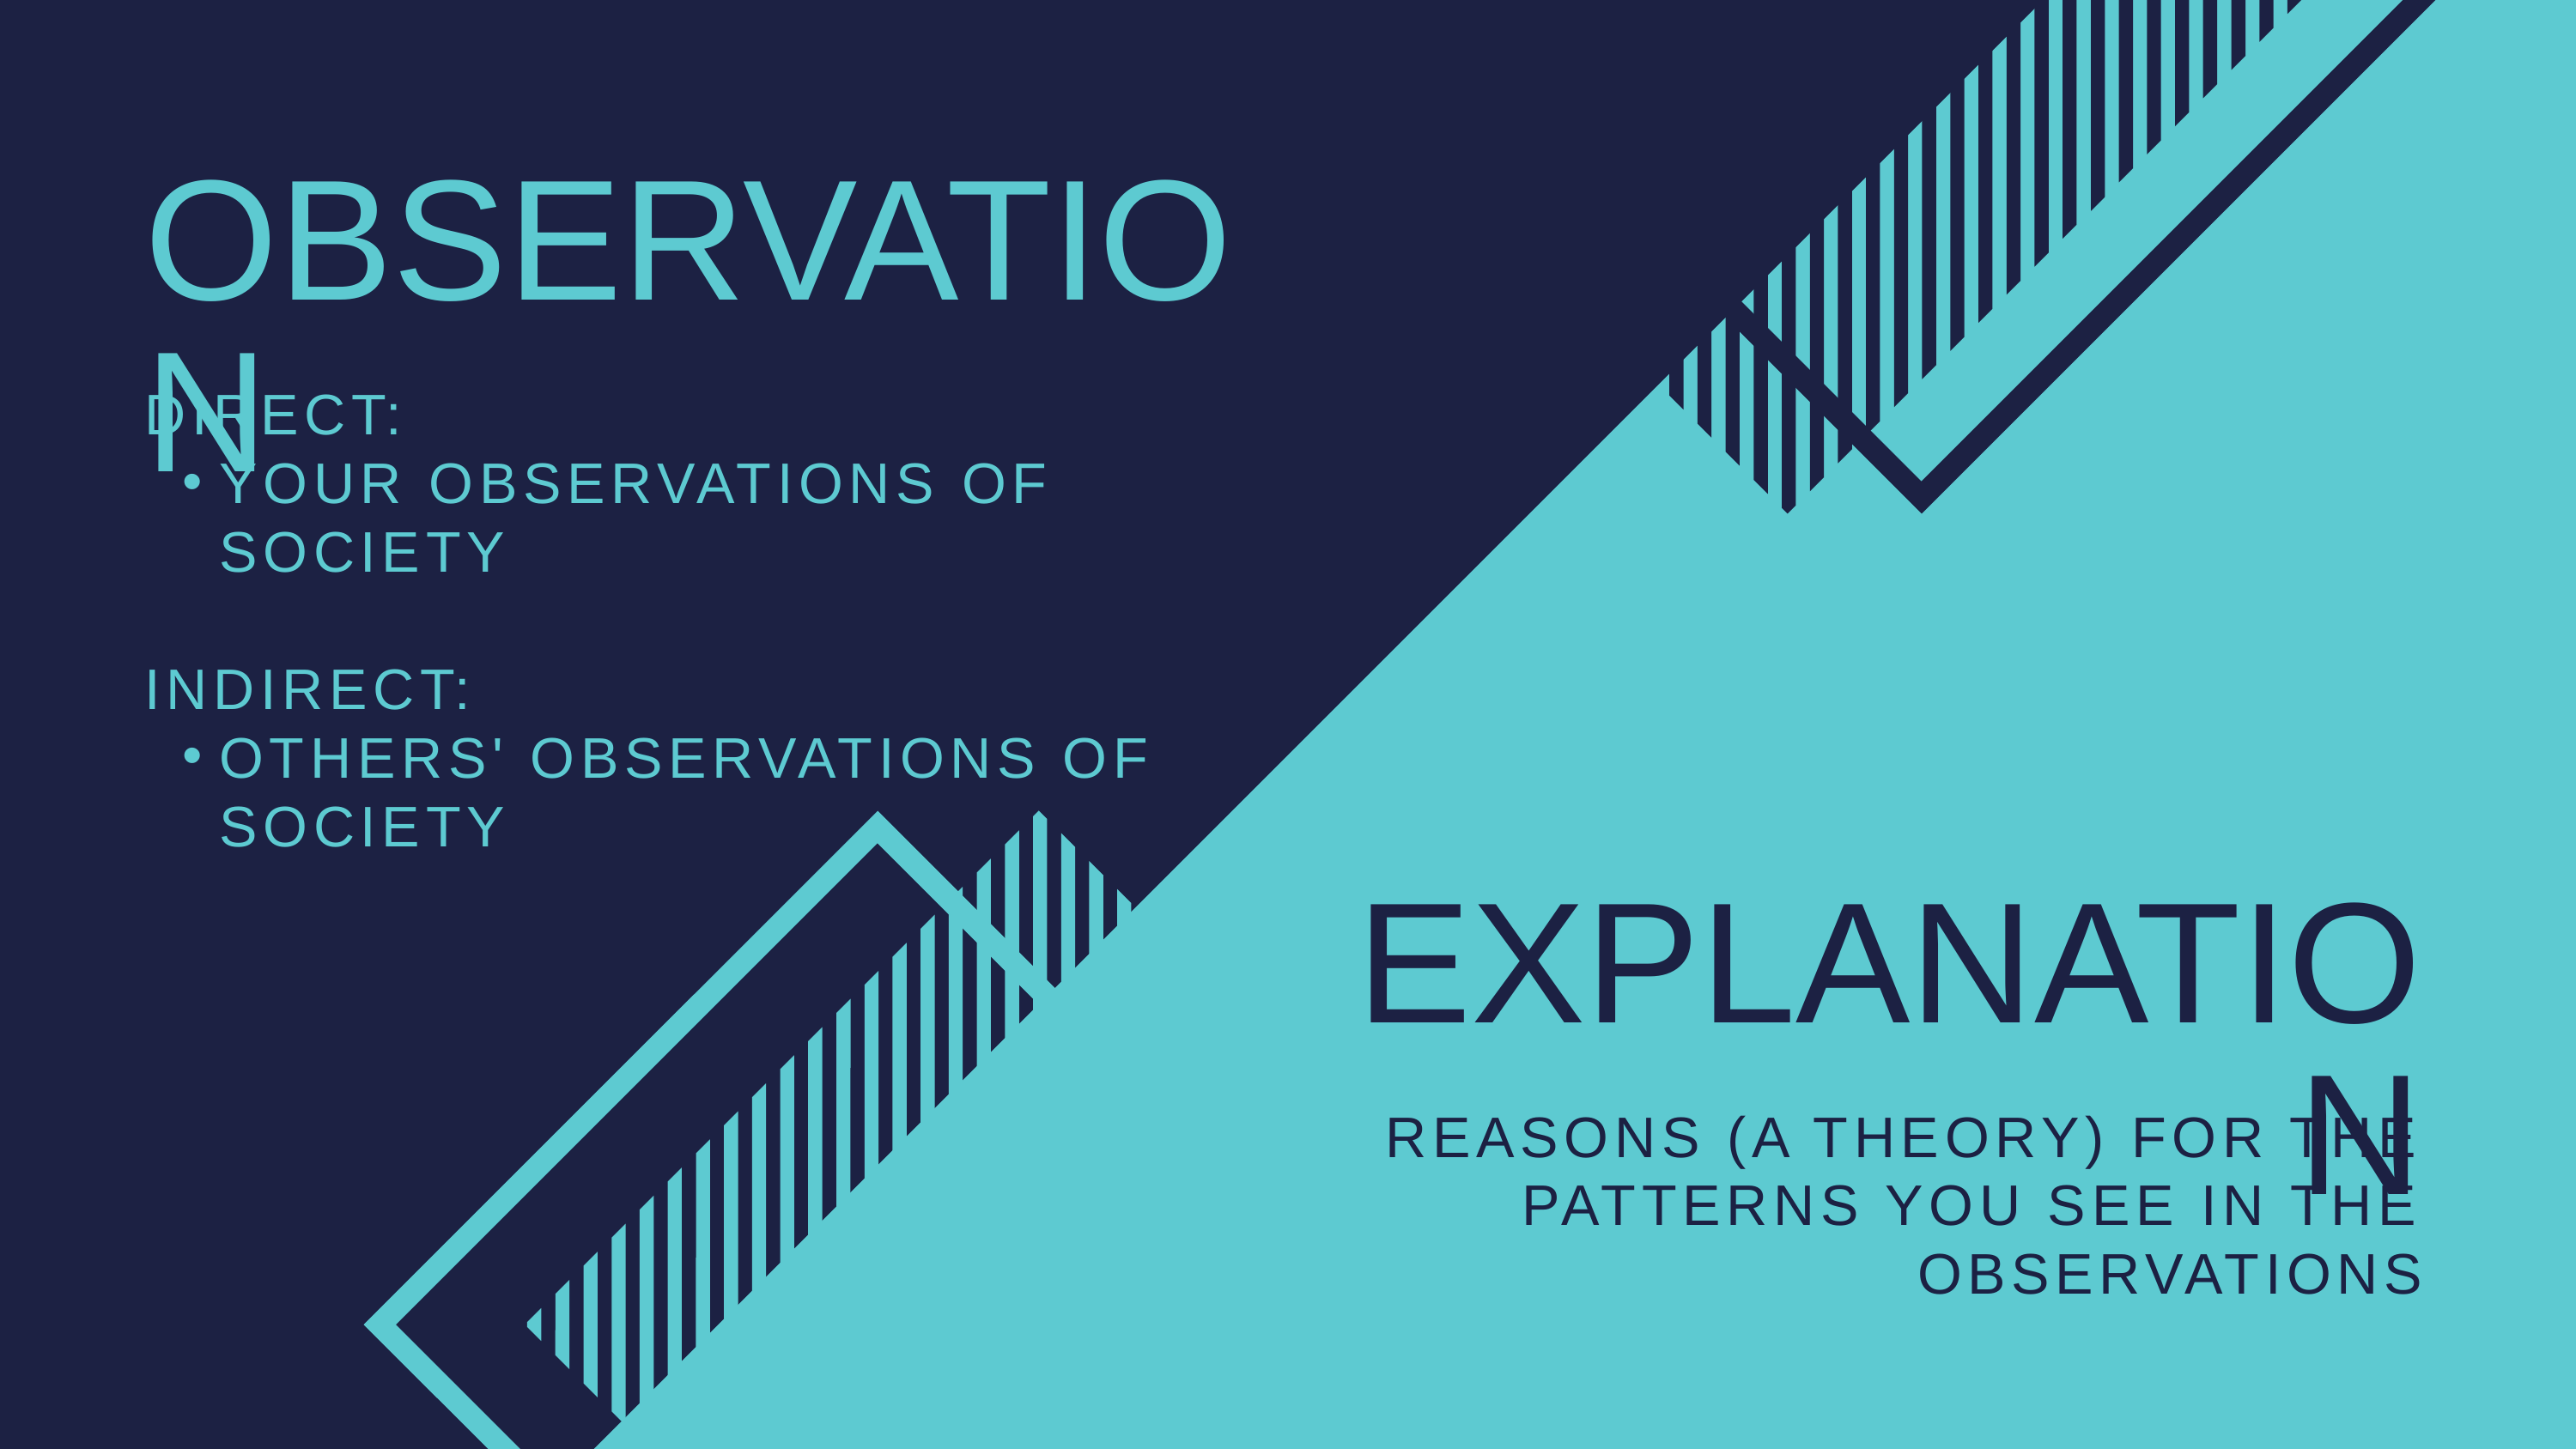

OBSERVATION
DIRECT:
YOUR OBSERVATIONS OF SOCIETY

INDIRECT:
OTHERS' OBSERVATIONS OF SOCIETY

EXPLANATION
 REASONS (A THEORY) FOR THE PATTERNS YOU SEE IN THE OBSERVATIONS